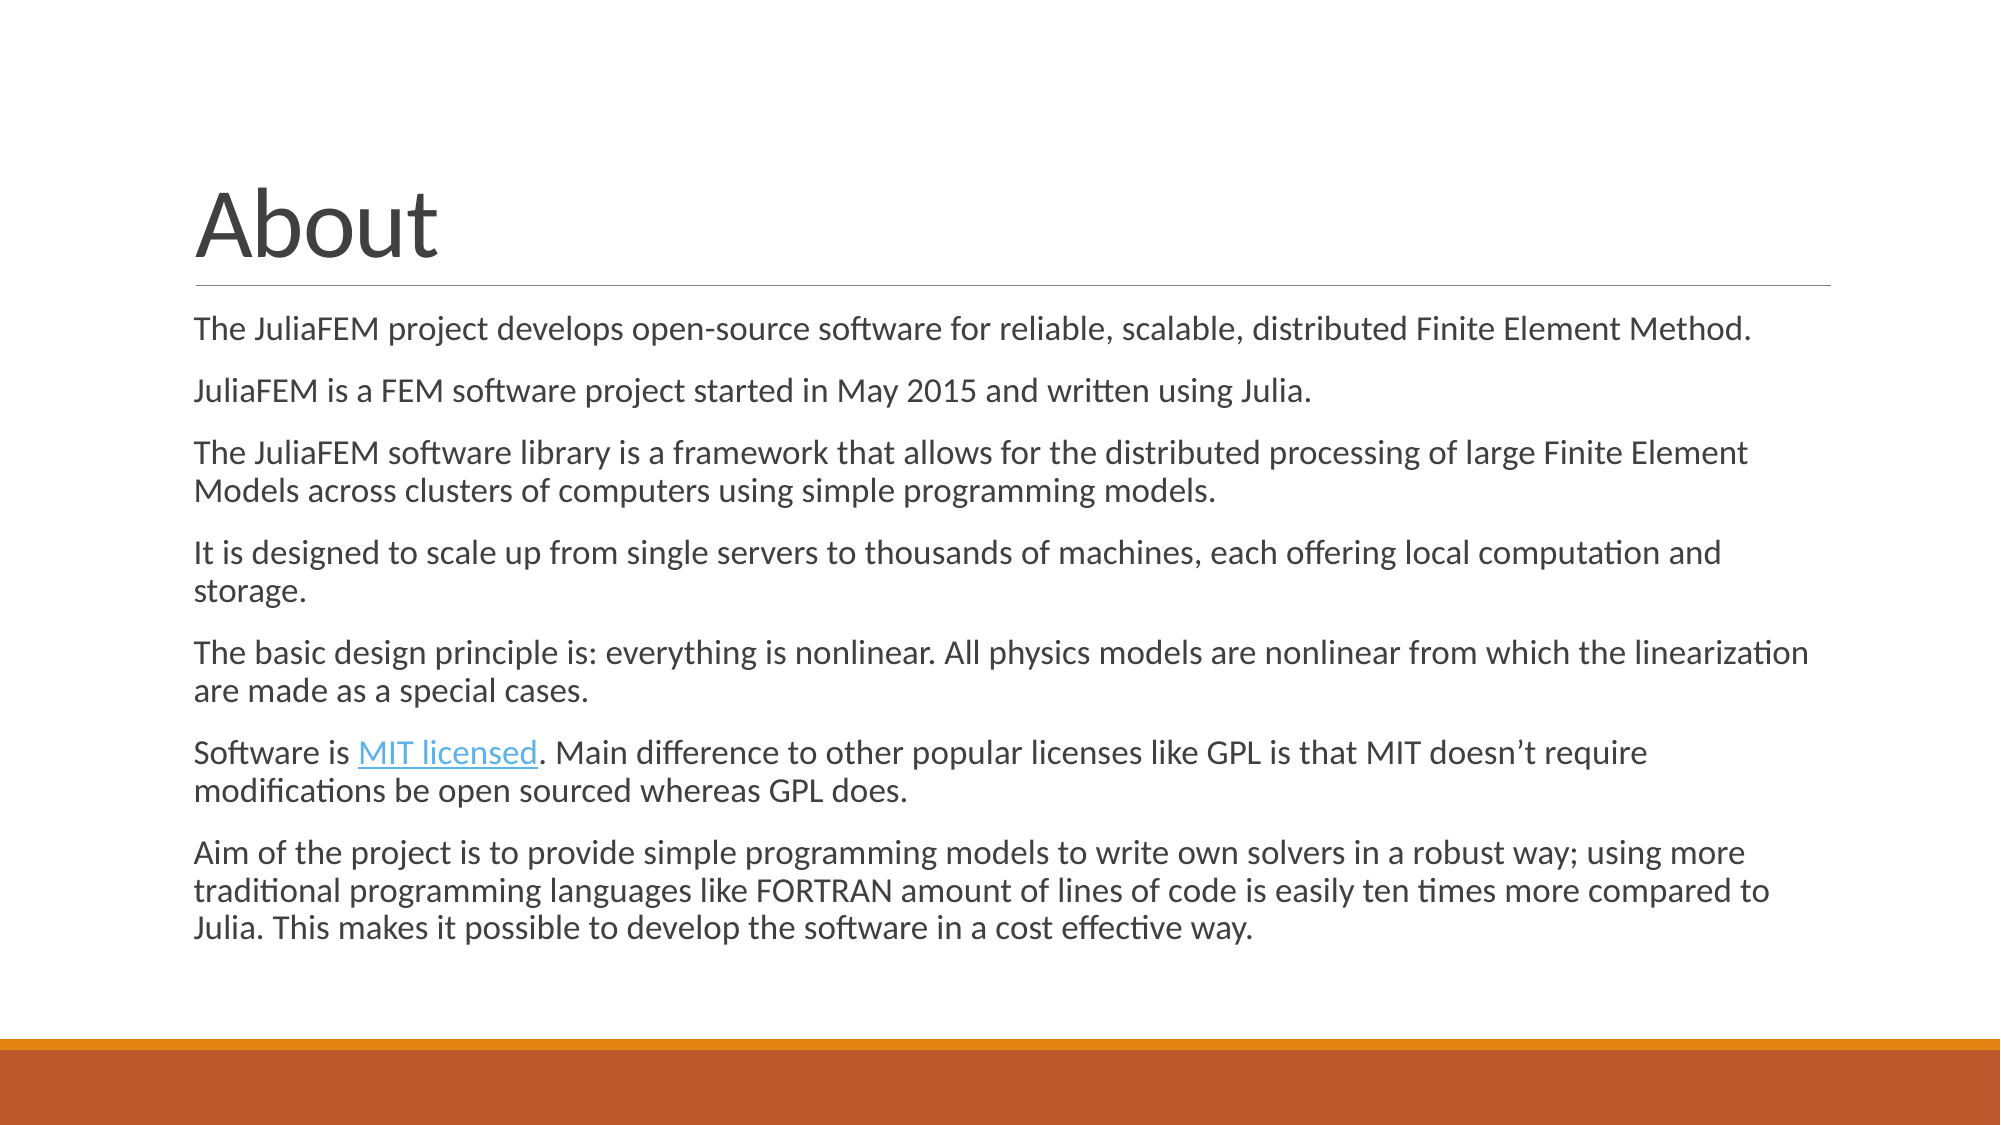

# About
The JuliaFEM project develops open-source software for reliable, scalable, distributed Finite Element Method.
JuliaFEM is a FEM software project started in May 2015 and written using Julia.
The JuliaFEM software library is a framework that allows for the distributed processing of large Finite Element Models across clusters of computers using simple programming models.
It is designed to scale up from single servers to thousands of machines, each offering local computation and storage.
The basic design principle is: everything is nonlinear. All physics models are nonlinear from which the linearization are made as a special cases.
Software is MIT licensed. Main difference to other popular licenses like GPL is that MIT doesn’t require modifications be open sourced whereas GPL does.
Aim of the project is to provide simple programming models to write own solvers in a robust way; using more traditional programming languages like FORTRAN amount of lines of code is easily ten times more compared to Julia. This makes it possible to develop the software in a cost effective way.